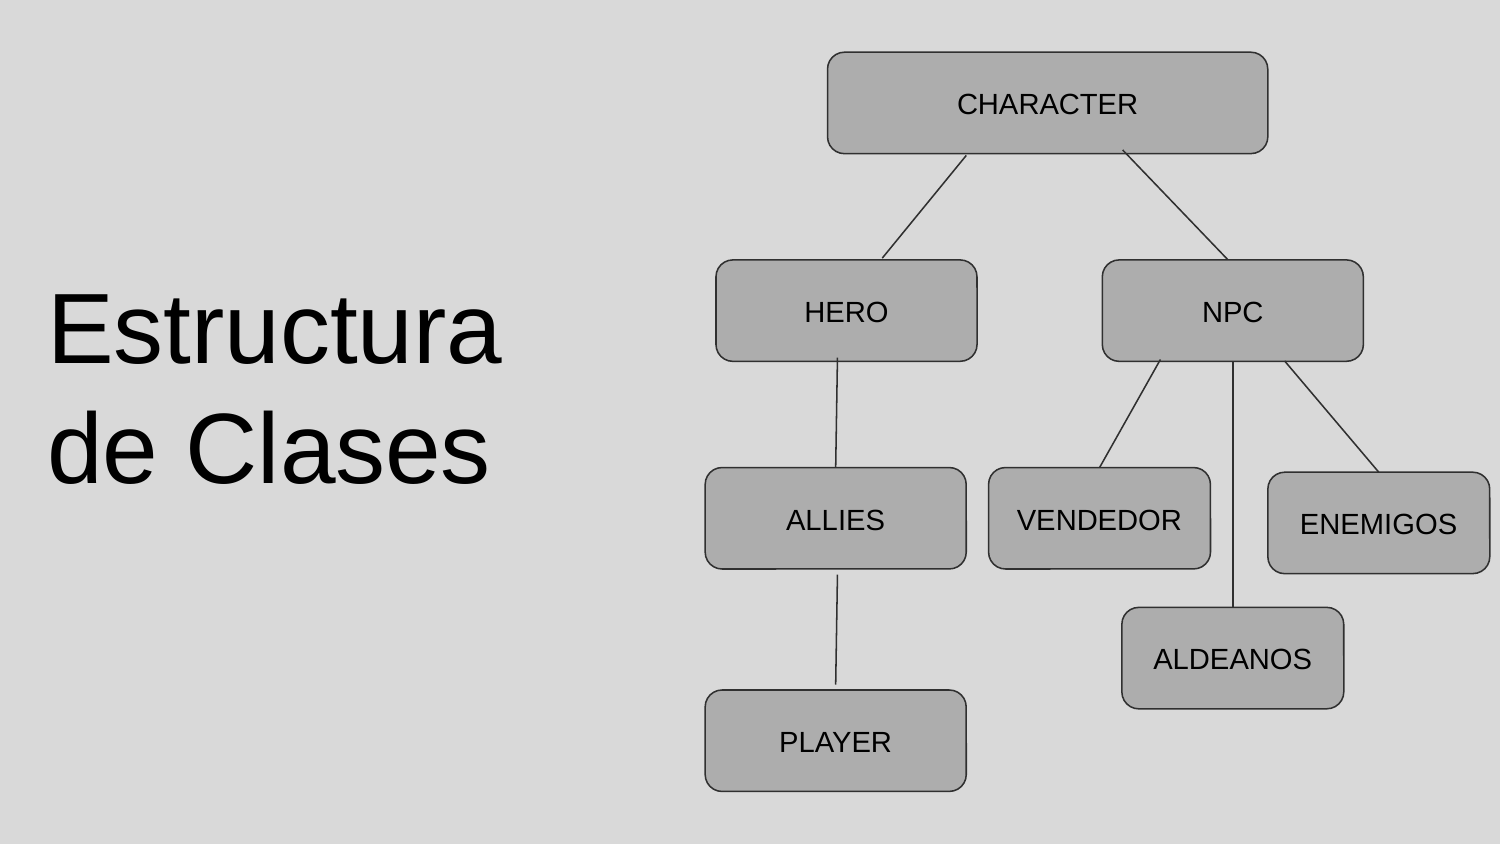

CHARACTER
Estructura de Clases
HERO
NPC
ALLIES
VENDEDOR
ENEMIGOS
ALDEANOS
PLAYER